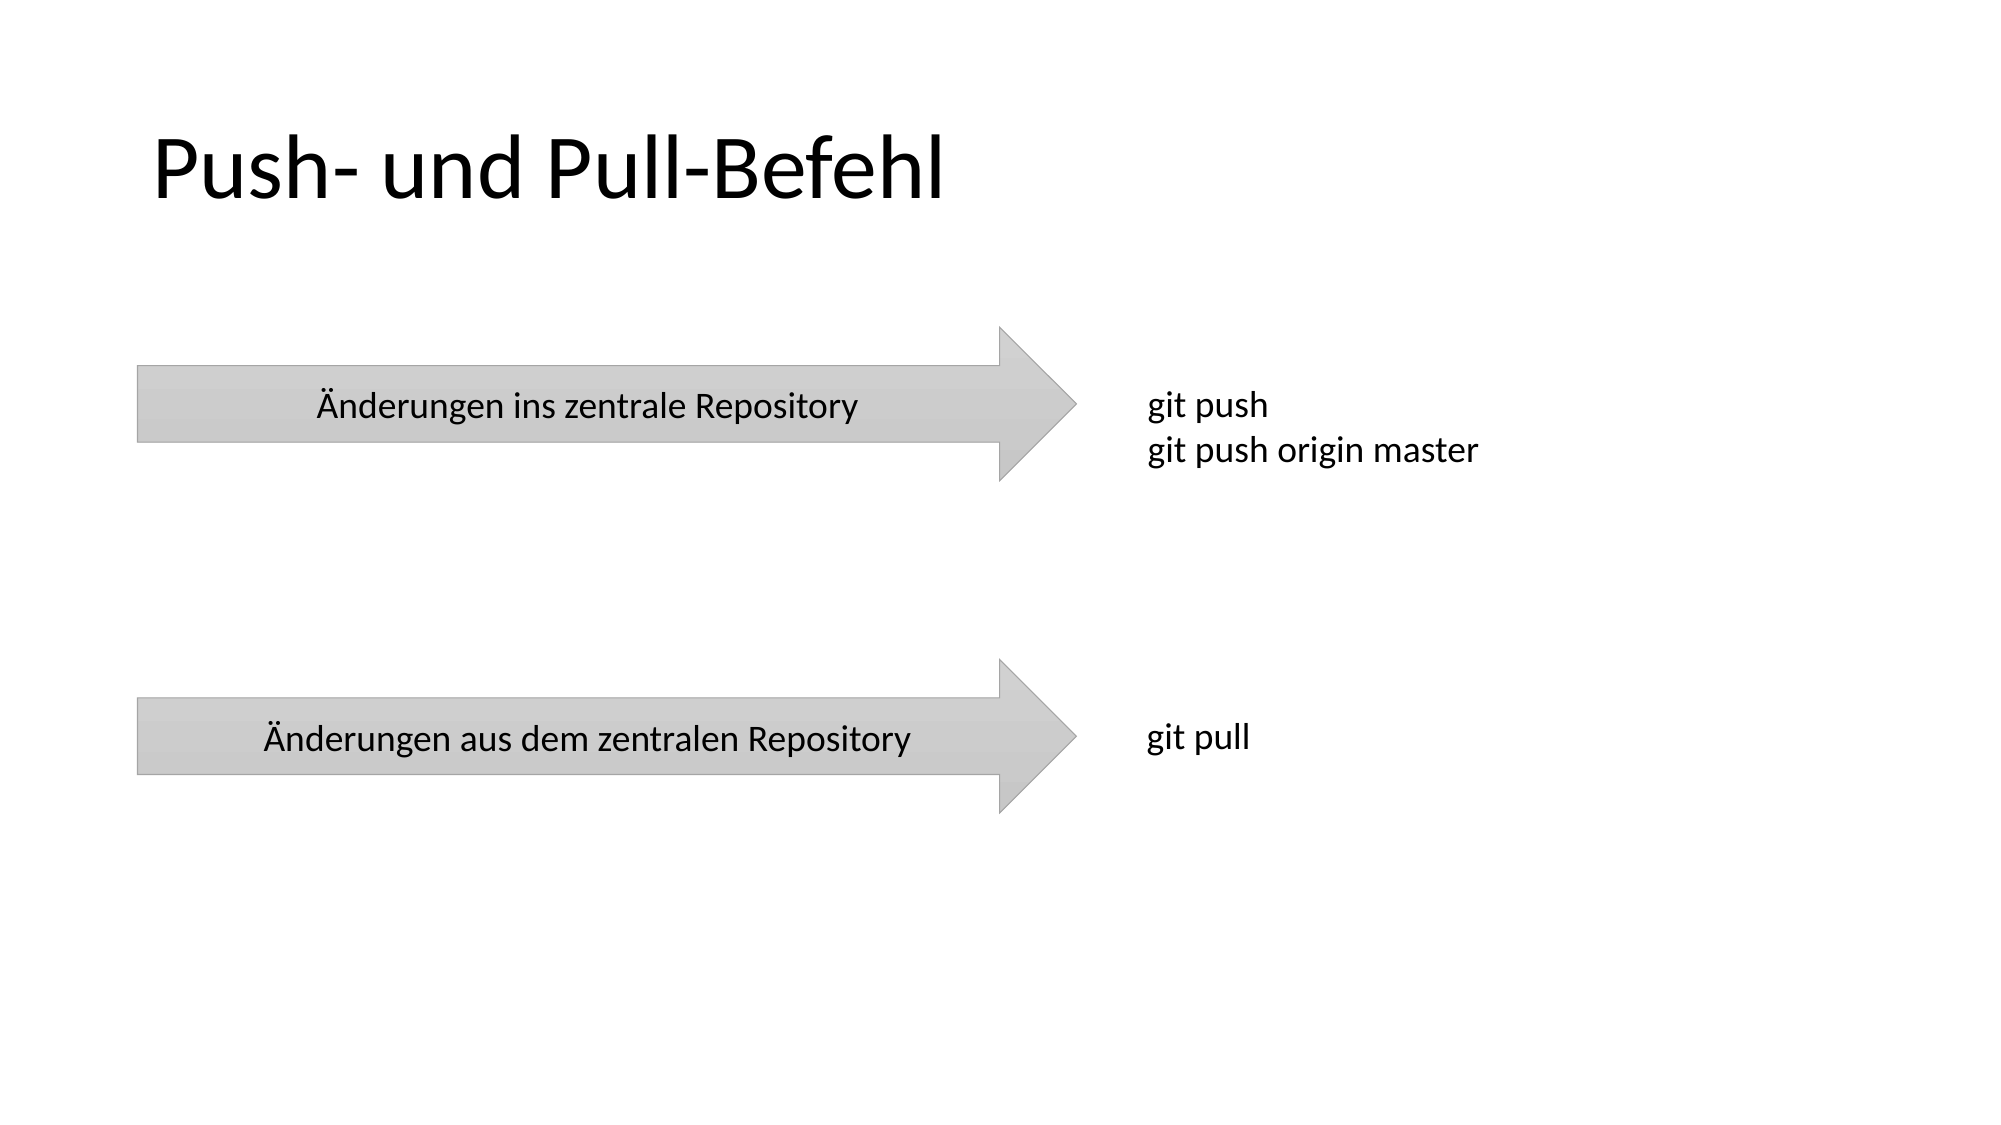

# Push- und Pull-Befehl
Änderungen ins zentrale Repository
git push
git push origin master
Änderungen aus dem zentralen Repository
git pull